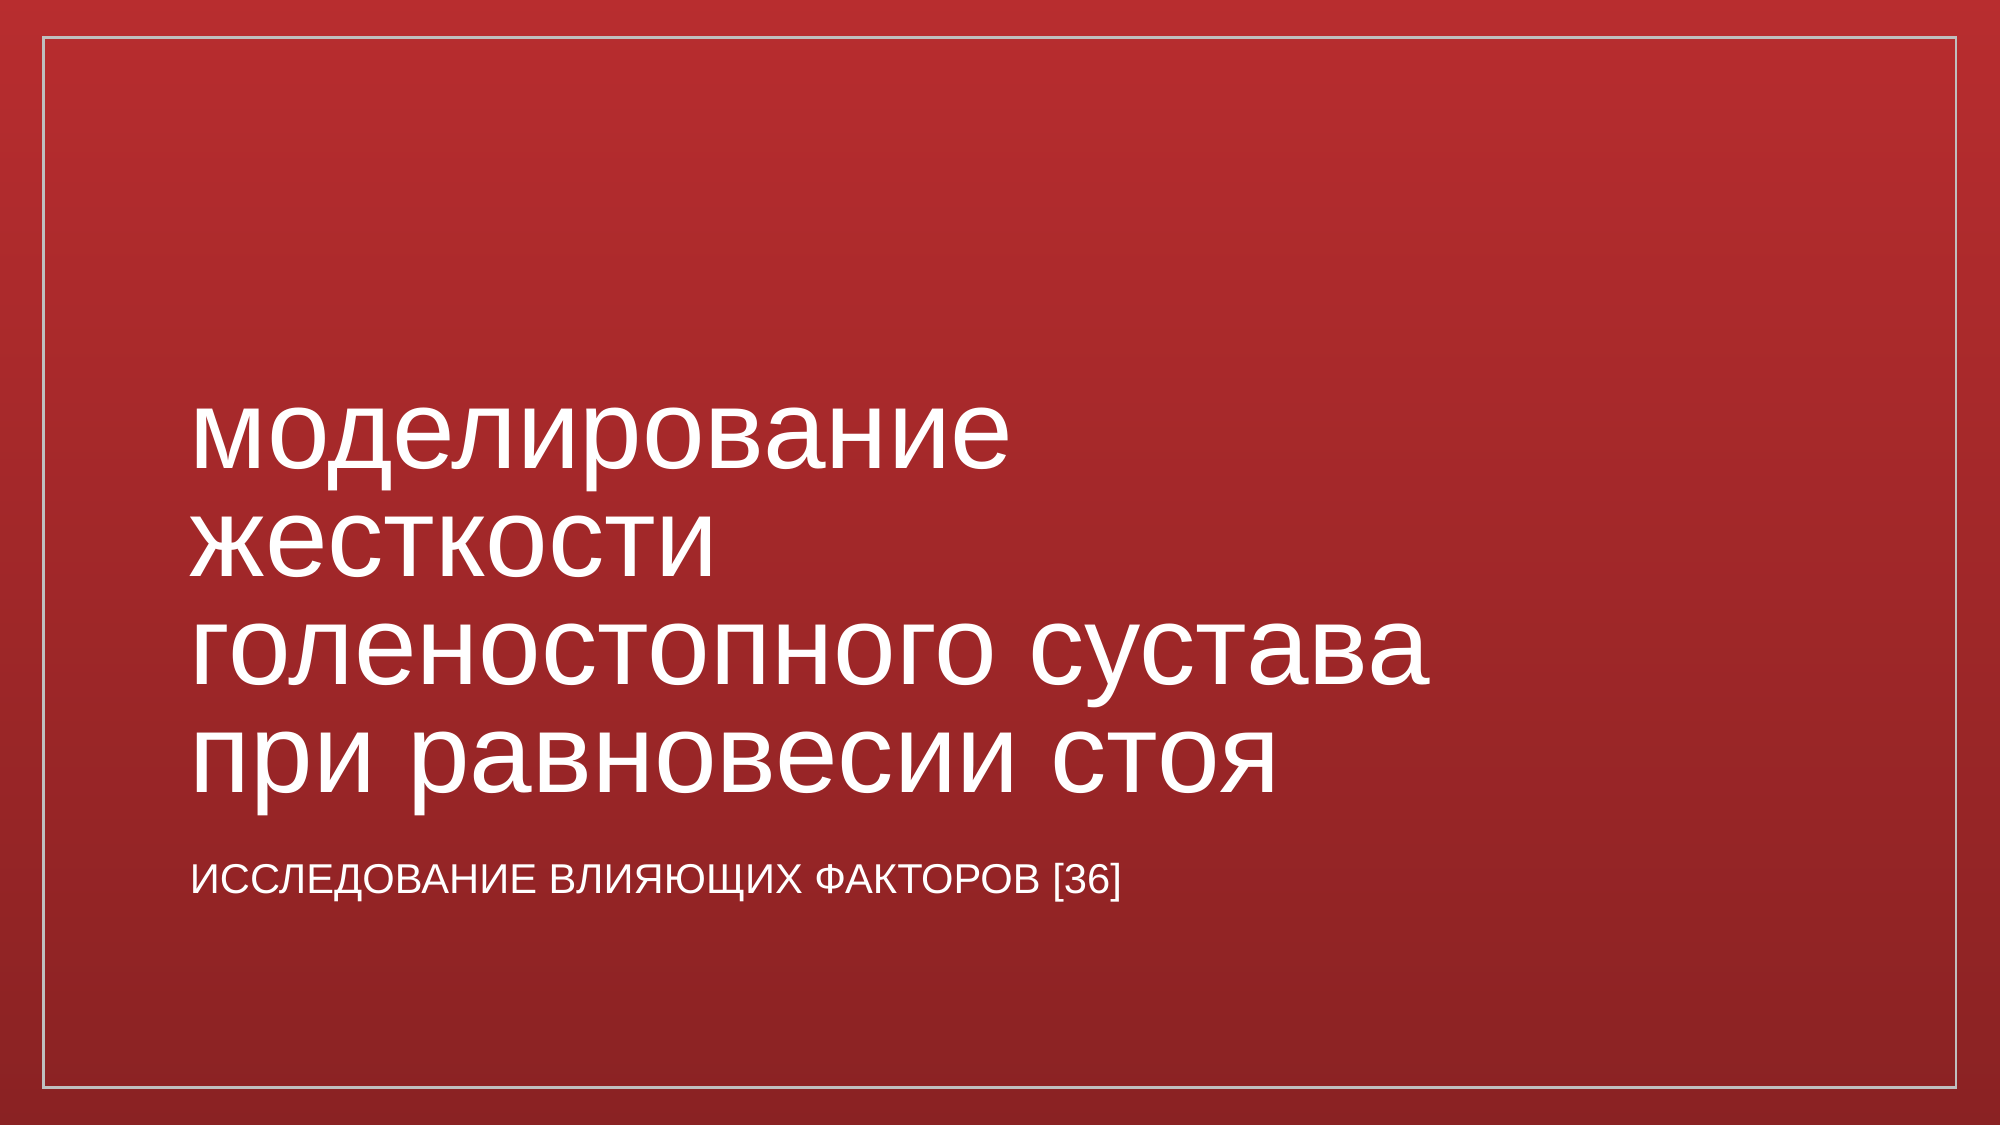

# моделирование жесткости голеностопного сустава при равновесии стоя
исследование влияющих факторов [36]